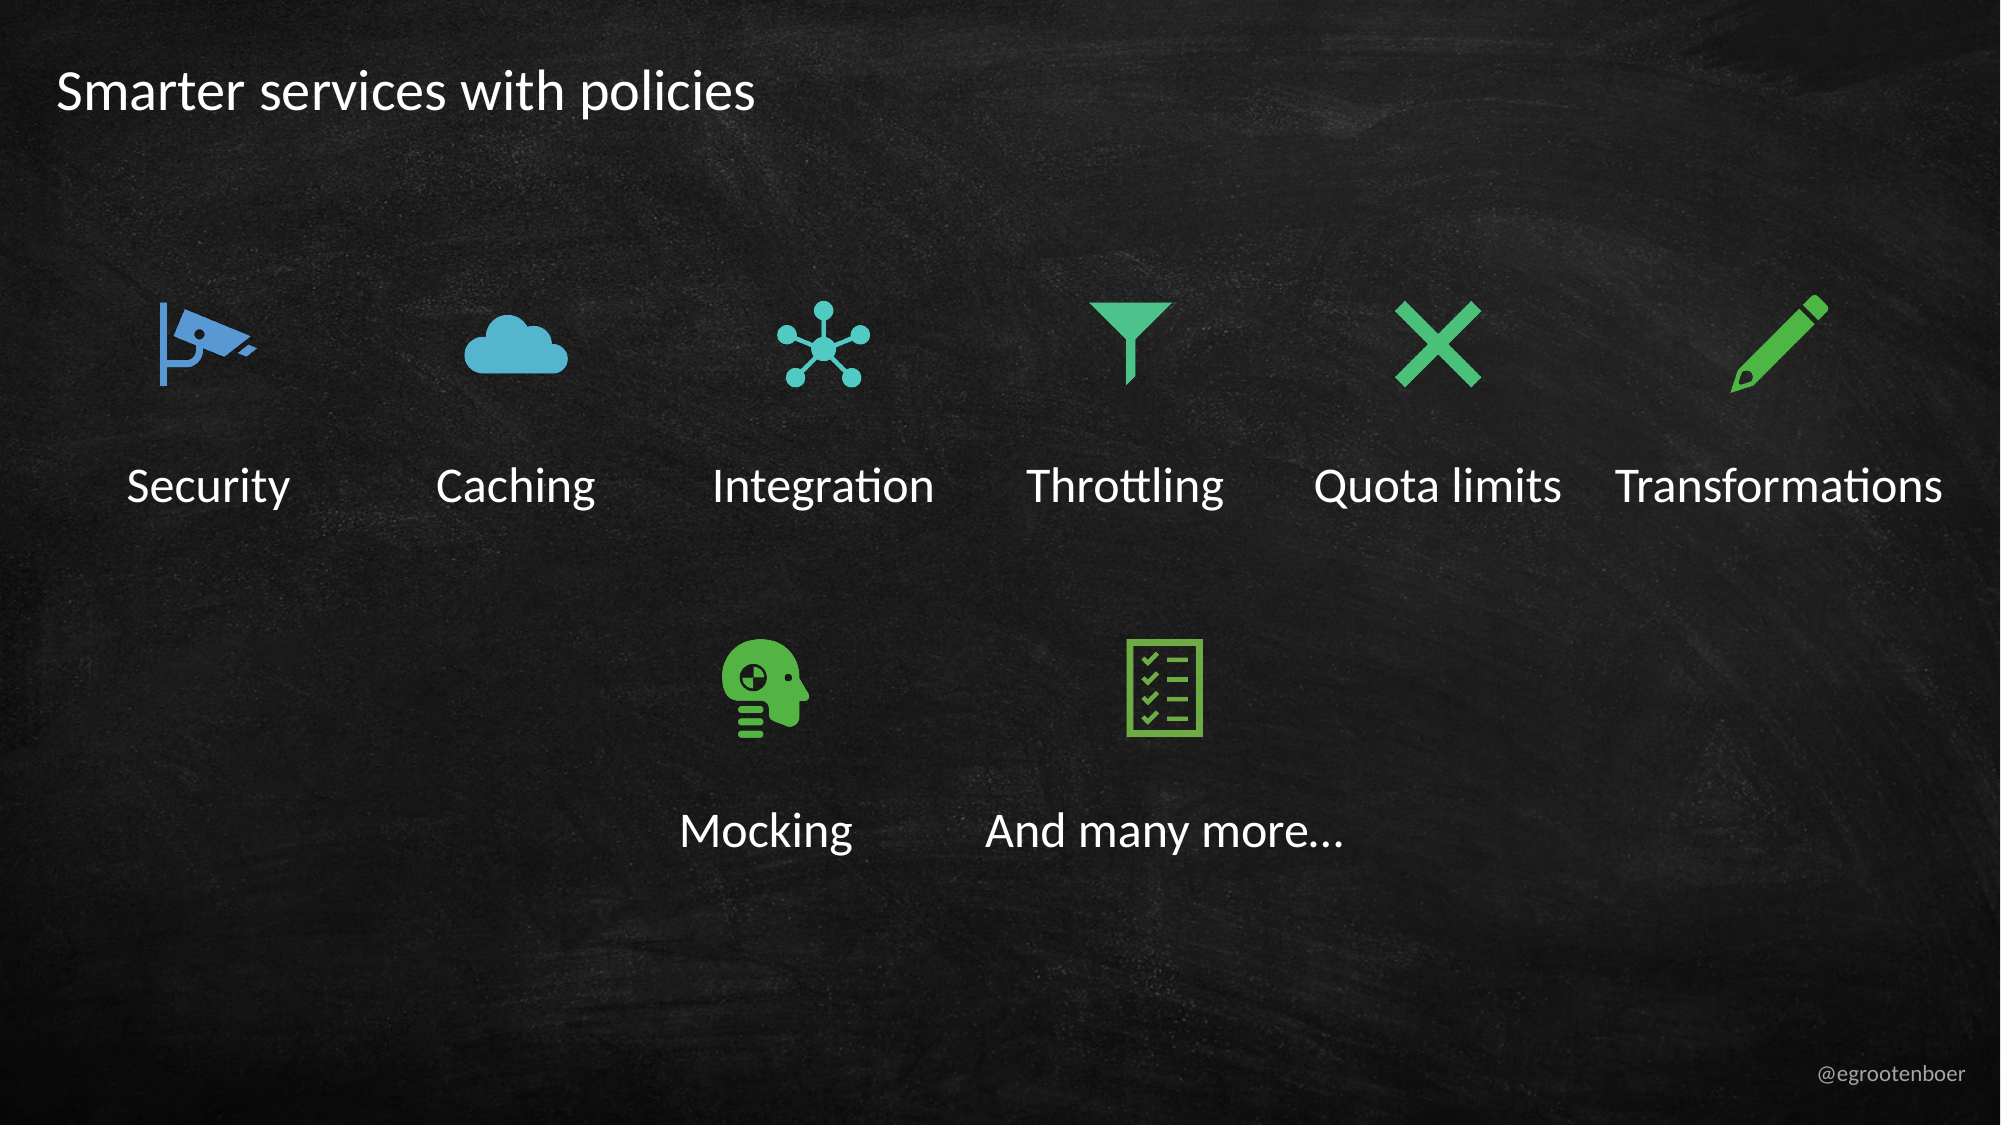

# Smarter services with policies
Security
Caching
Integration
Throttling
Quota limits
Transformations
Mocking
And many more…